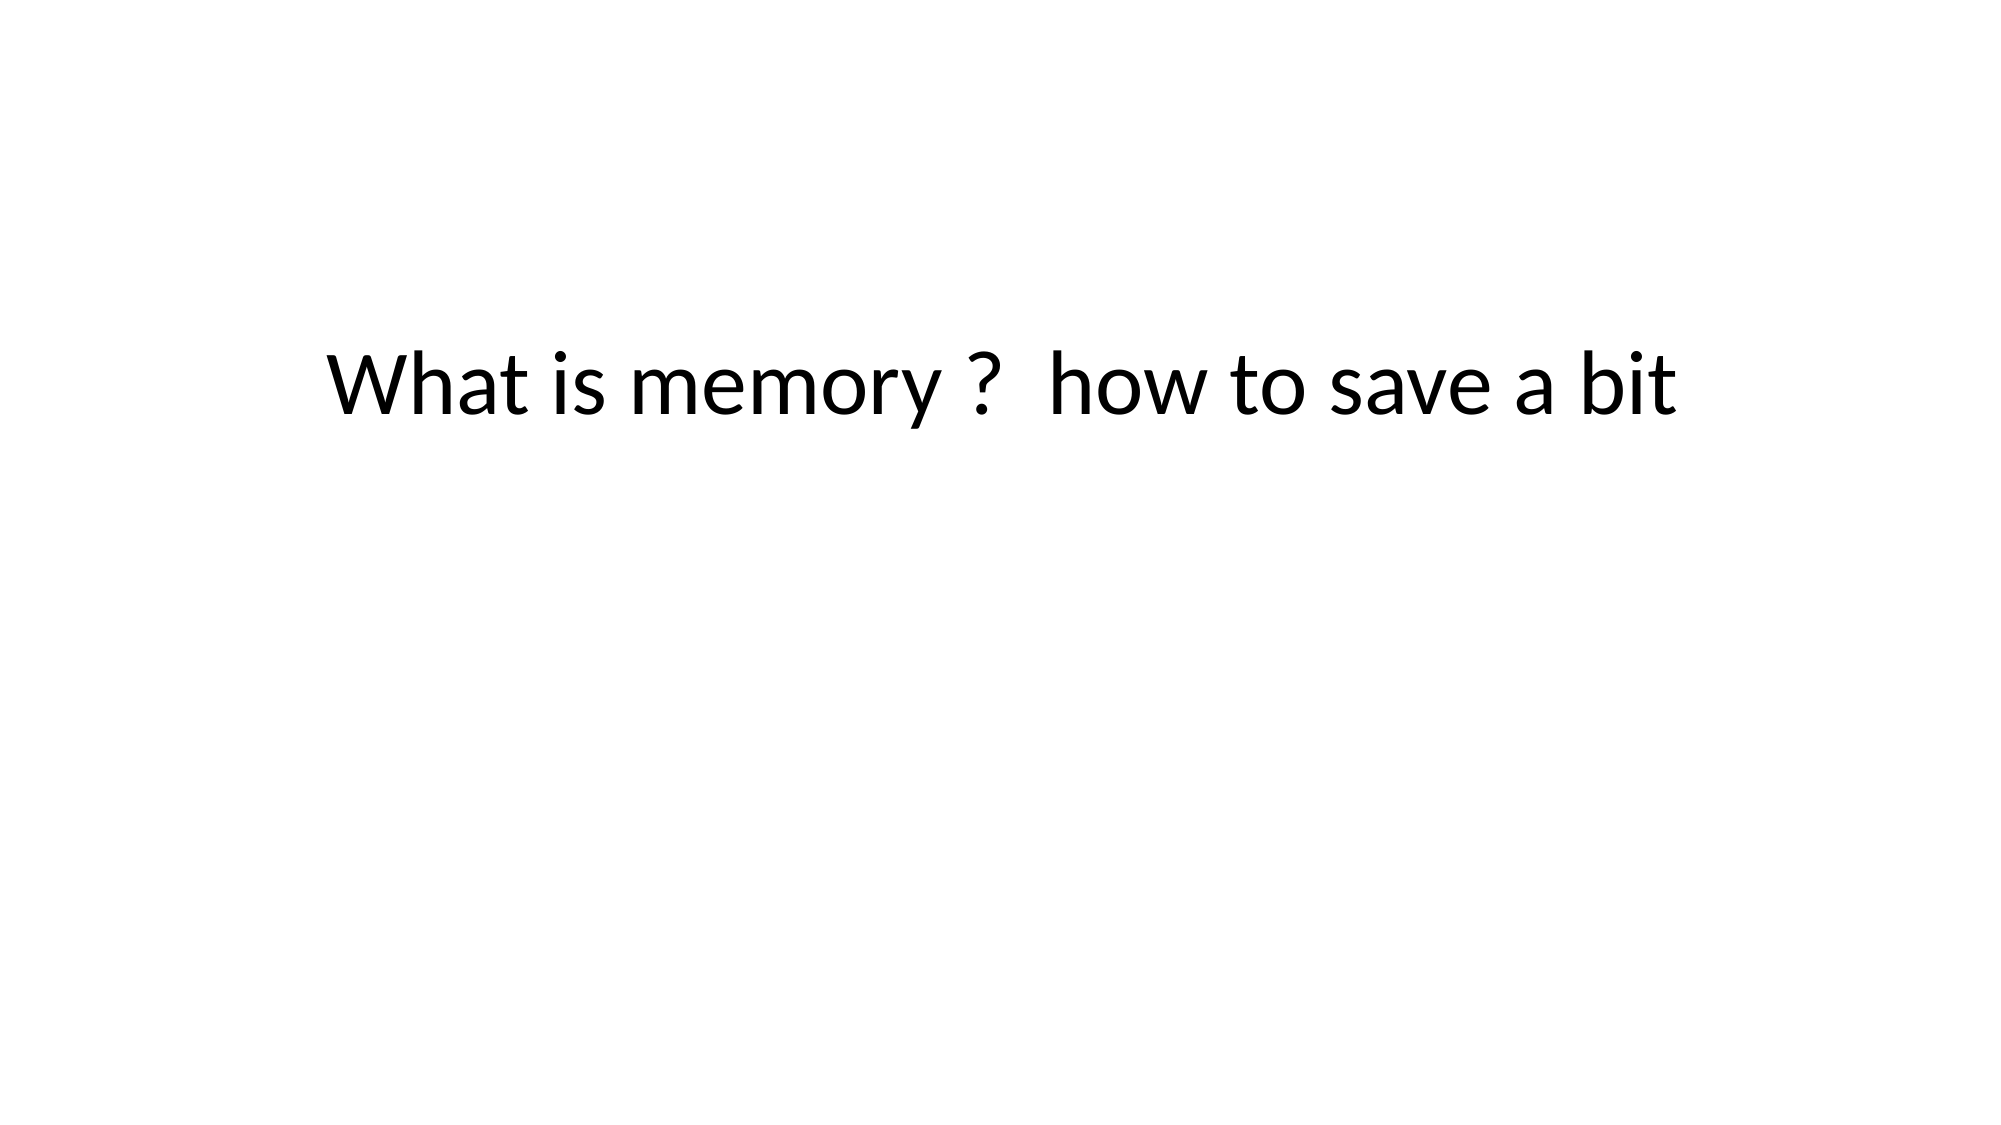

# What is memory ?  how to save a bit